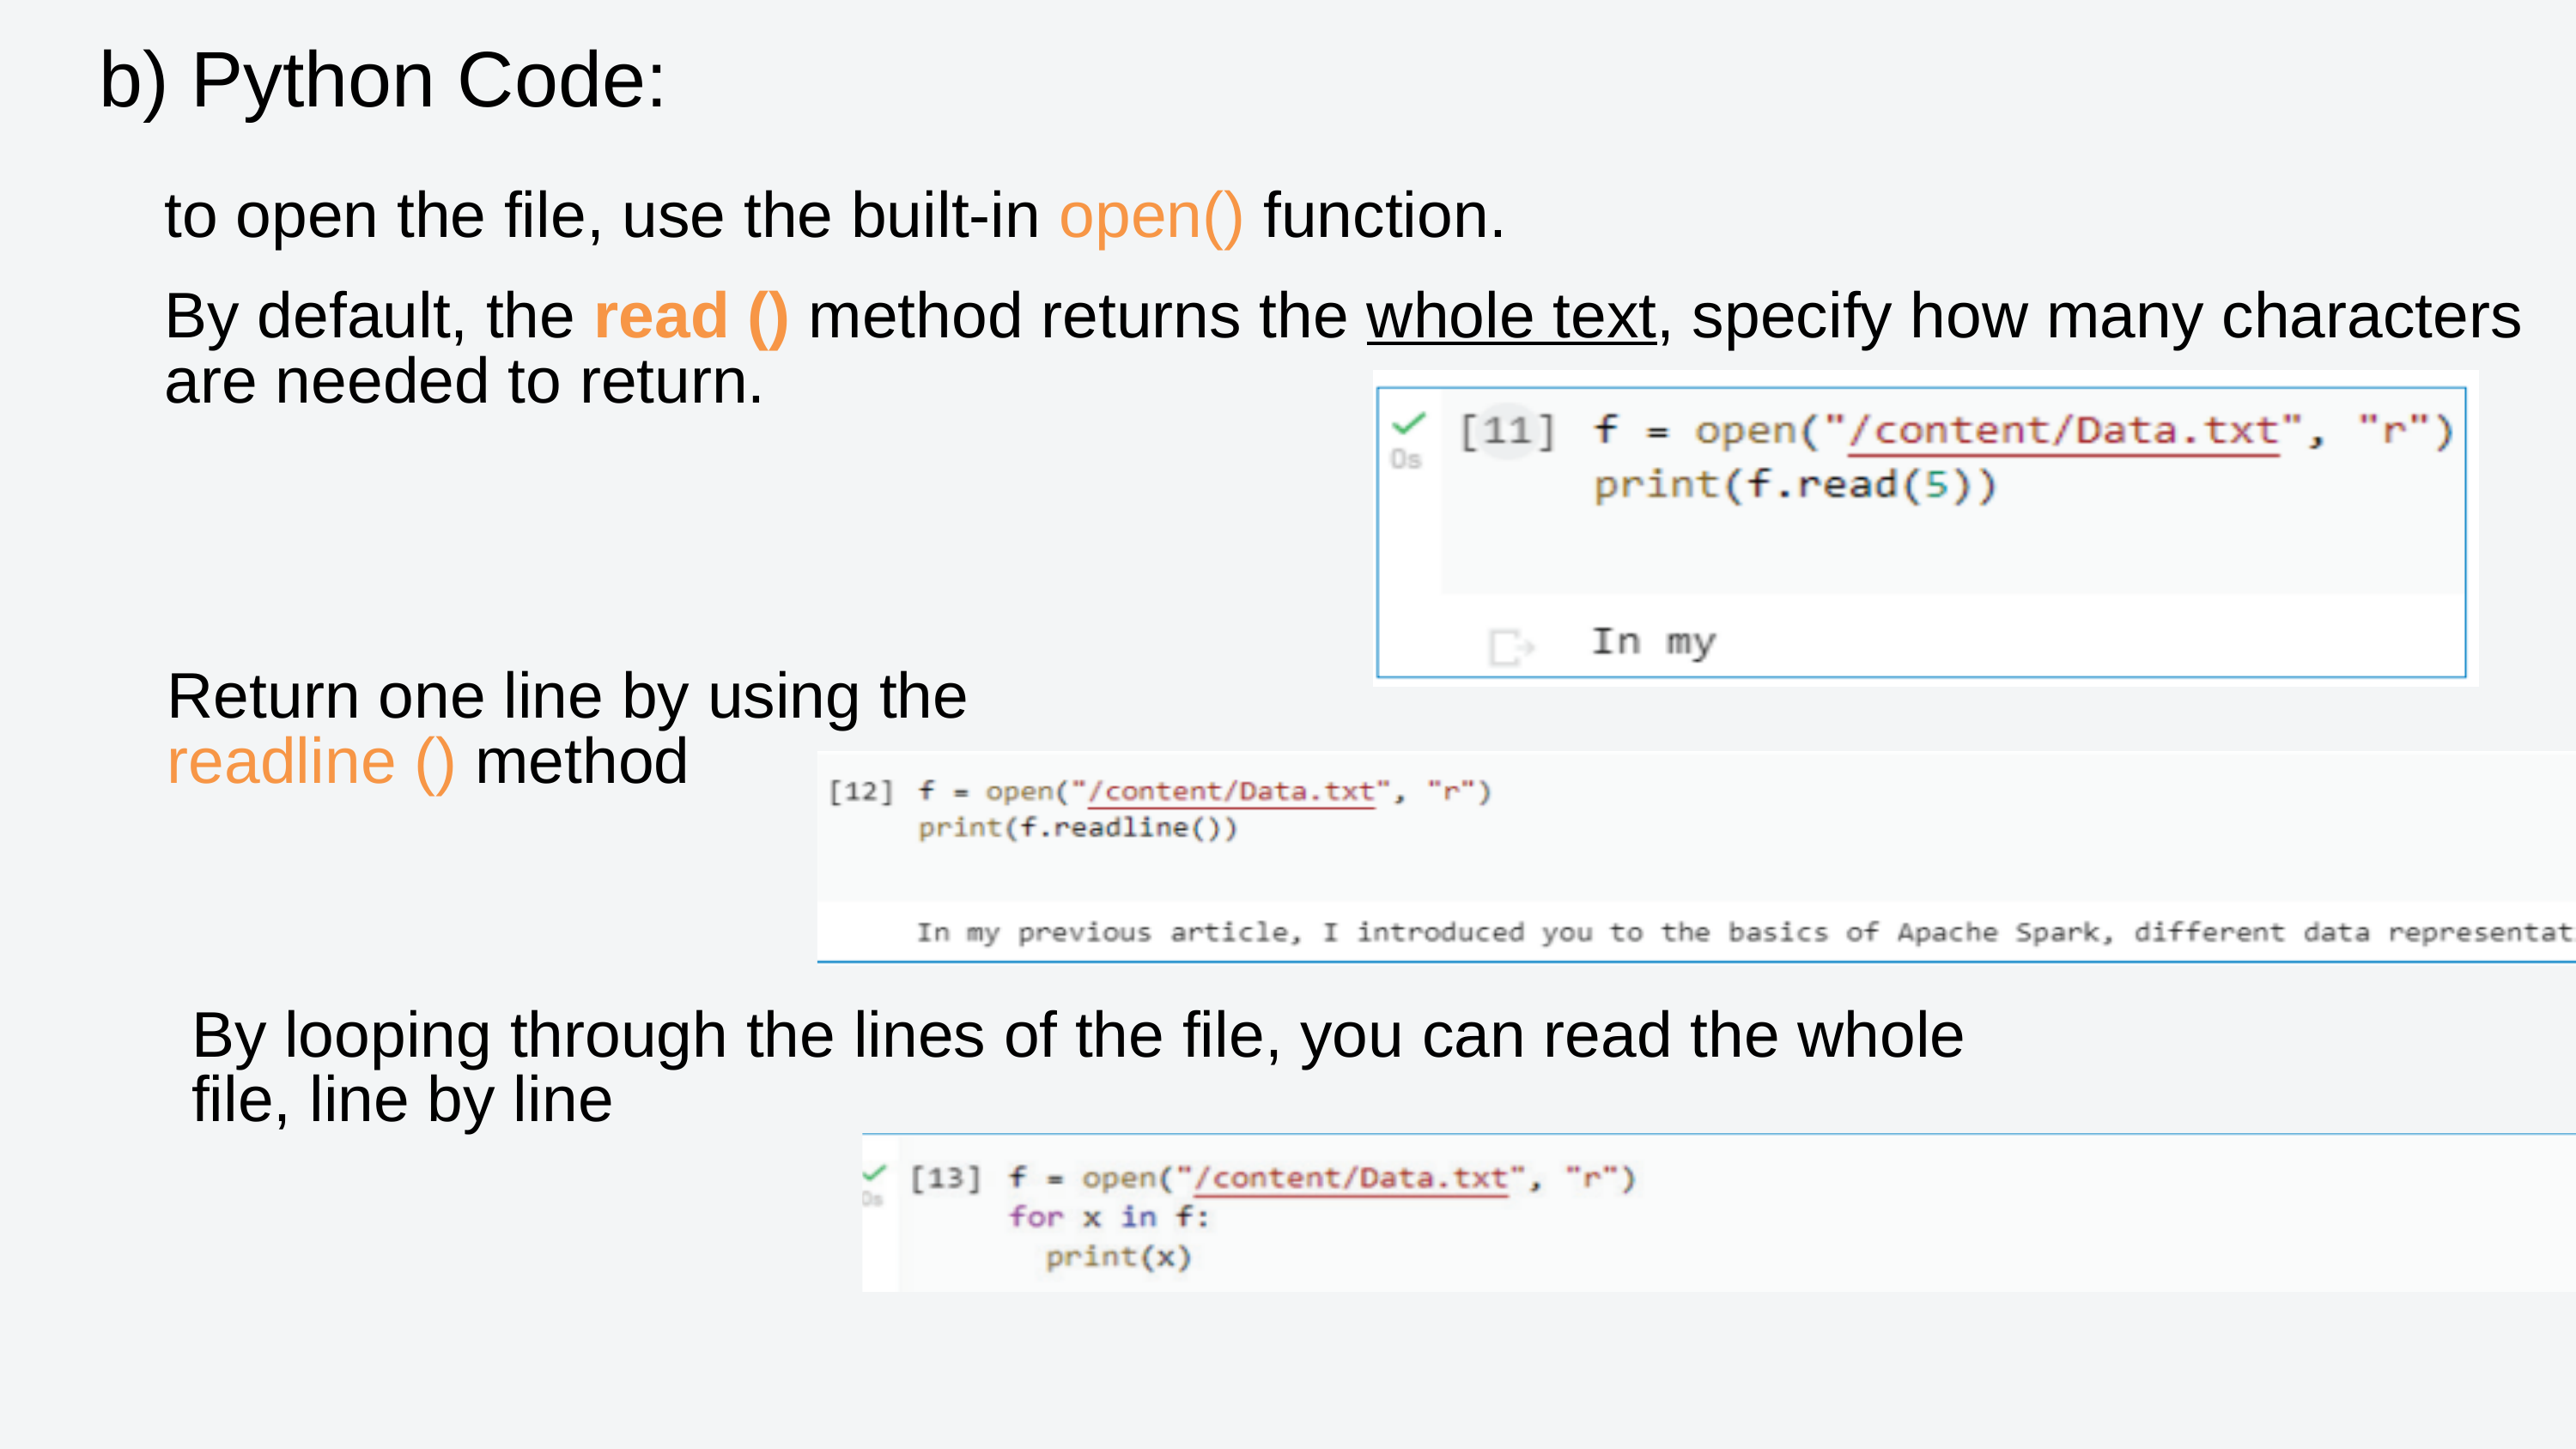

b) Python Code:
to open the file, use the built-in open() function.
By default, the read () method returns the whole text, specify how many characters are needed to return.

Return one line by using the readline () method

By looping through the lines of the file, you can read the whole file, line by line